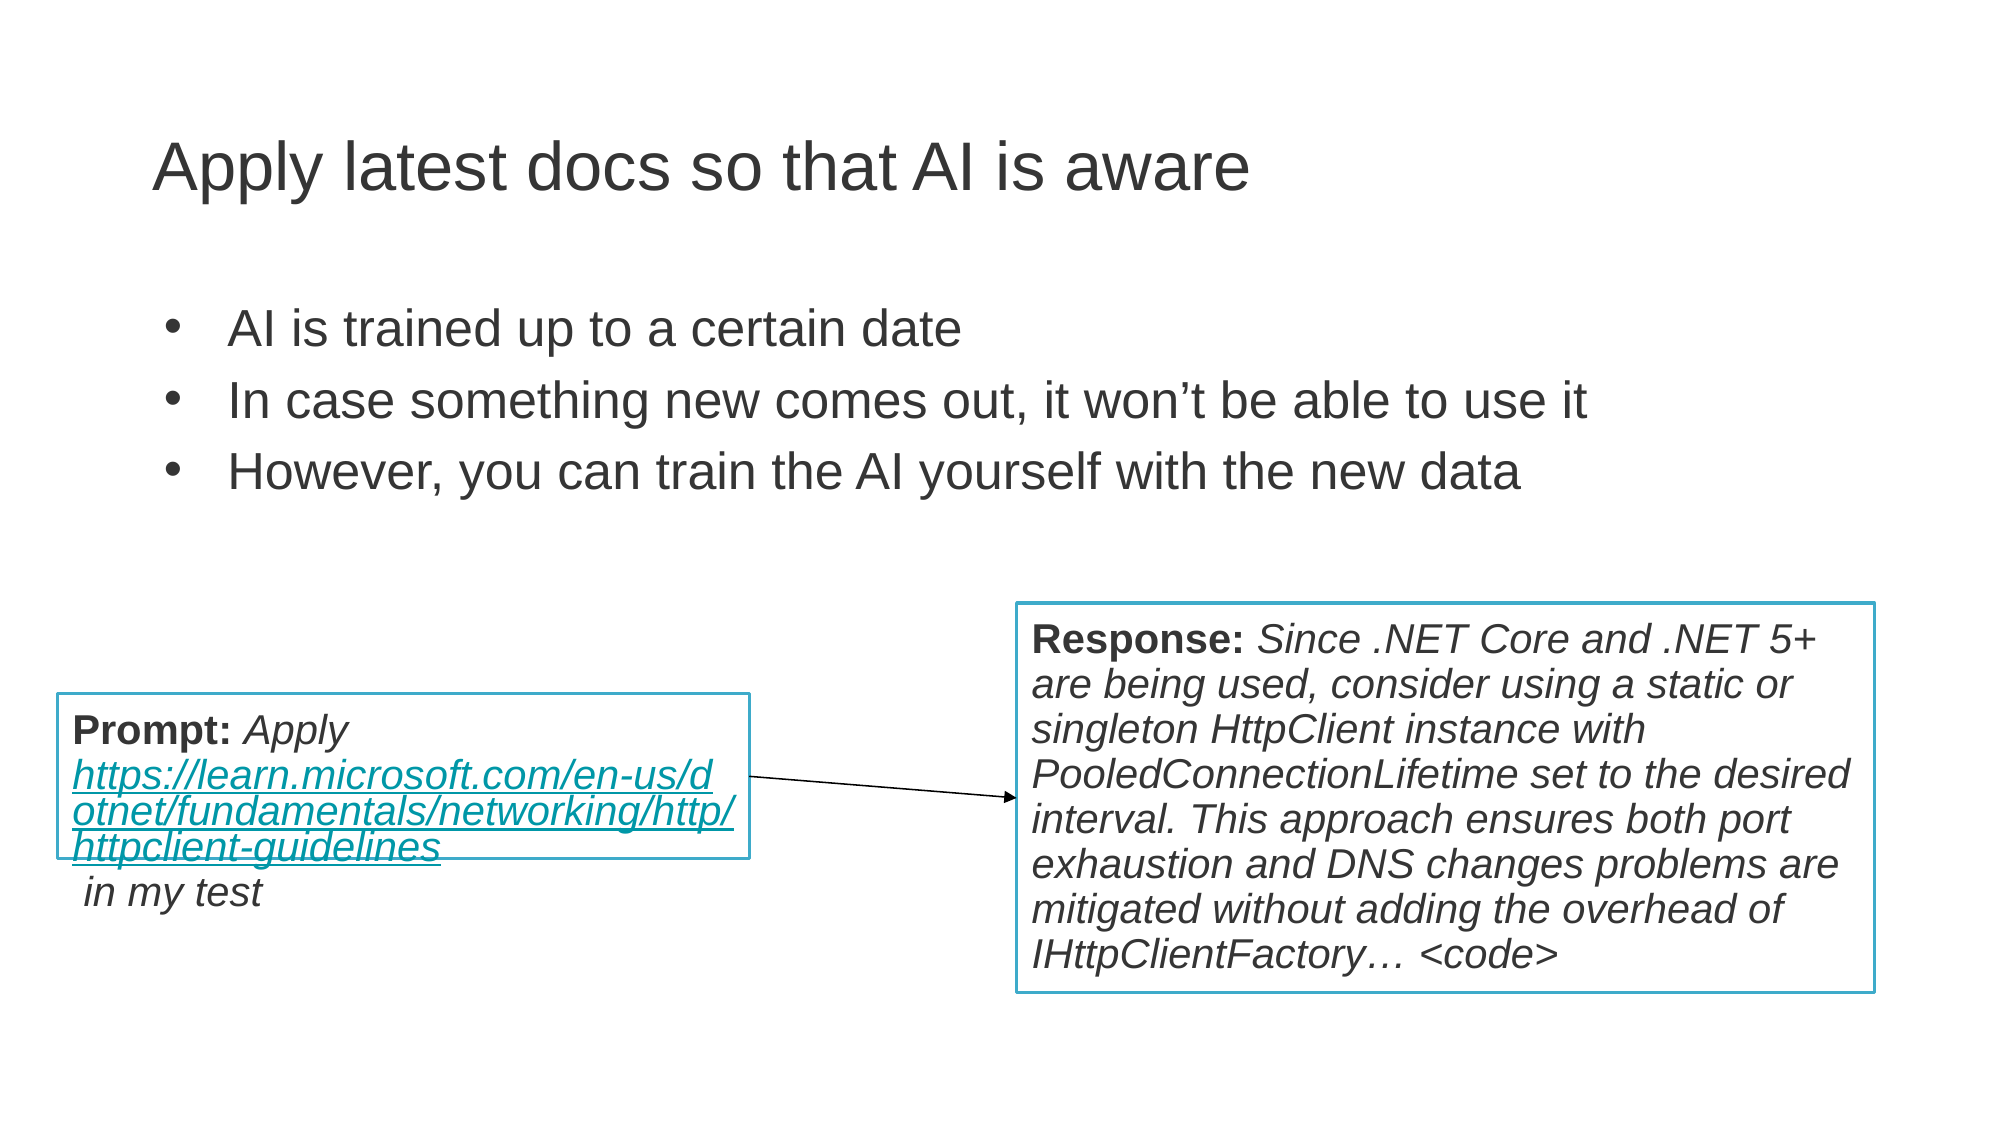

# Apply latest docs so that AI is aware
AI is trained up to a certain date
In case something new comes out, it won’t be able to use it
However, you can train the AI yourself with the new data

Response: Since .NET Core and .NET 5+ are being used, consider using a static or singleton HttpClient instance with PooledConnectionLifetime set to the desired interval. This approach ensures both port exhaustion and DNS changes problems are mitigated without adding the overhead of IHttpClientFactory… <code>
Prompt: Apply https://learn.microsoft.com/en-us/dotnet/fundamentals/networking/http/httpclient-guidelines in my test
10